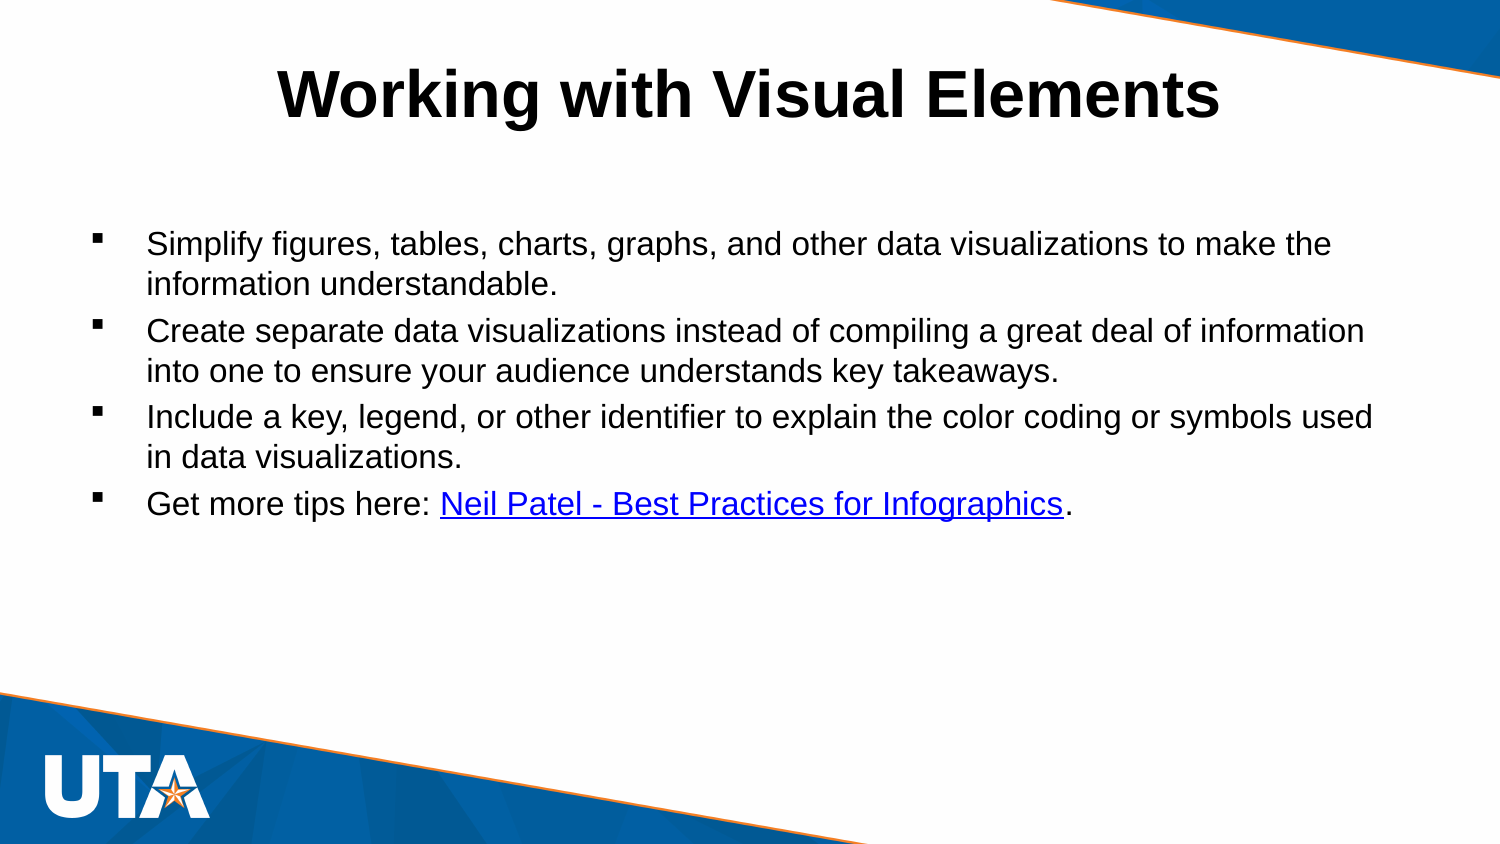

# Working with Visual Elements
Simplify figures, tables, charts, graphs, and other data visualizations to make the information understandable.
Create separate data visualizations instead of compiling a great deal of information into one to ensure your audience understands key takeaways.
Include a key, legend, or other identifier to explain the color coding or symbols used in data visualizations.
Get more tips here: Neil Patel - Best Practices for Infographics.